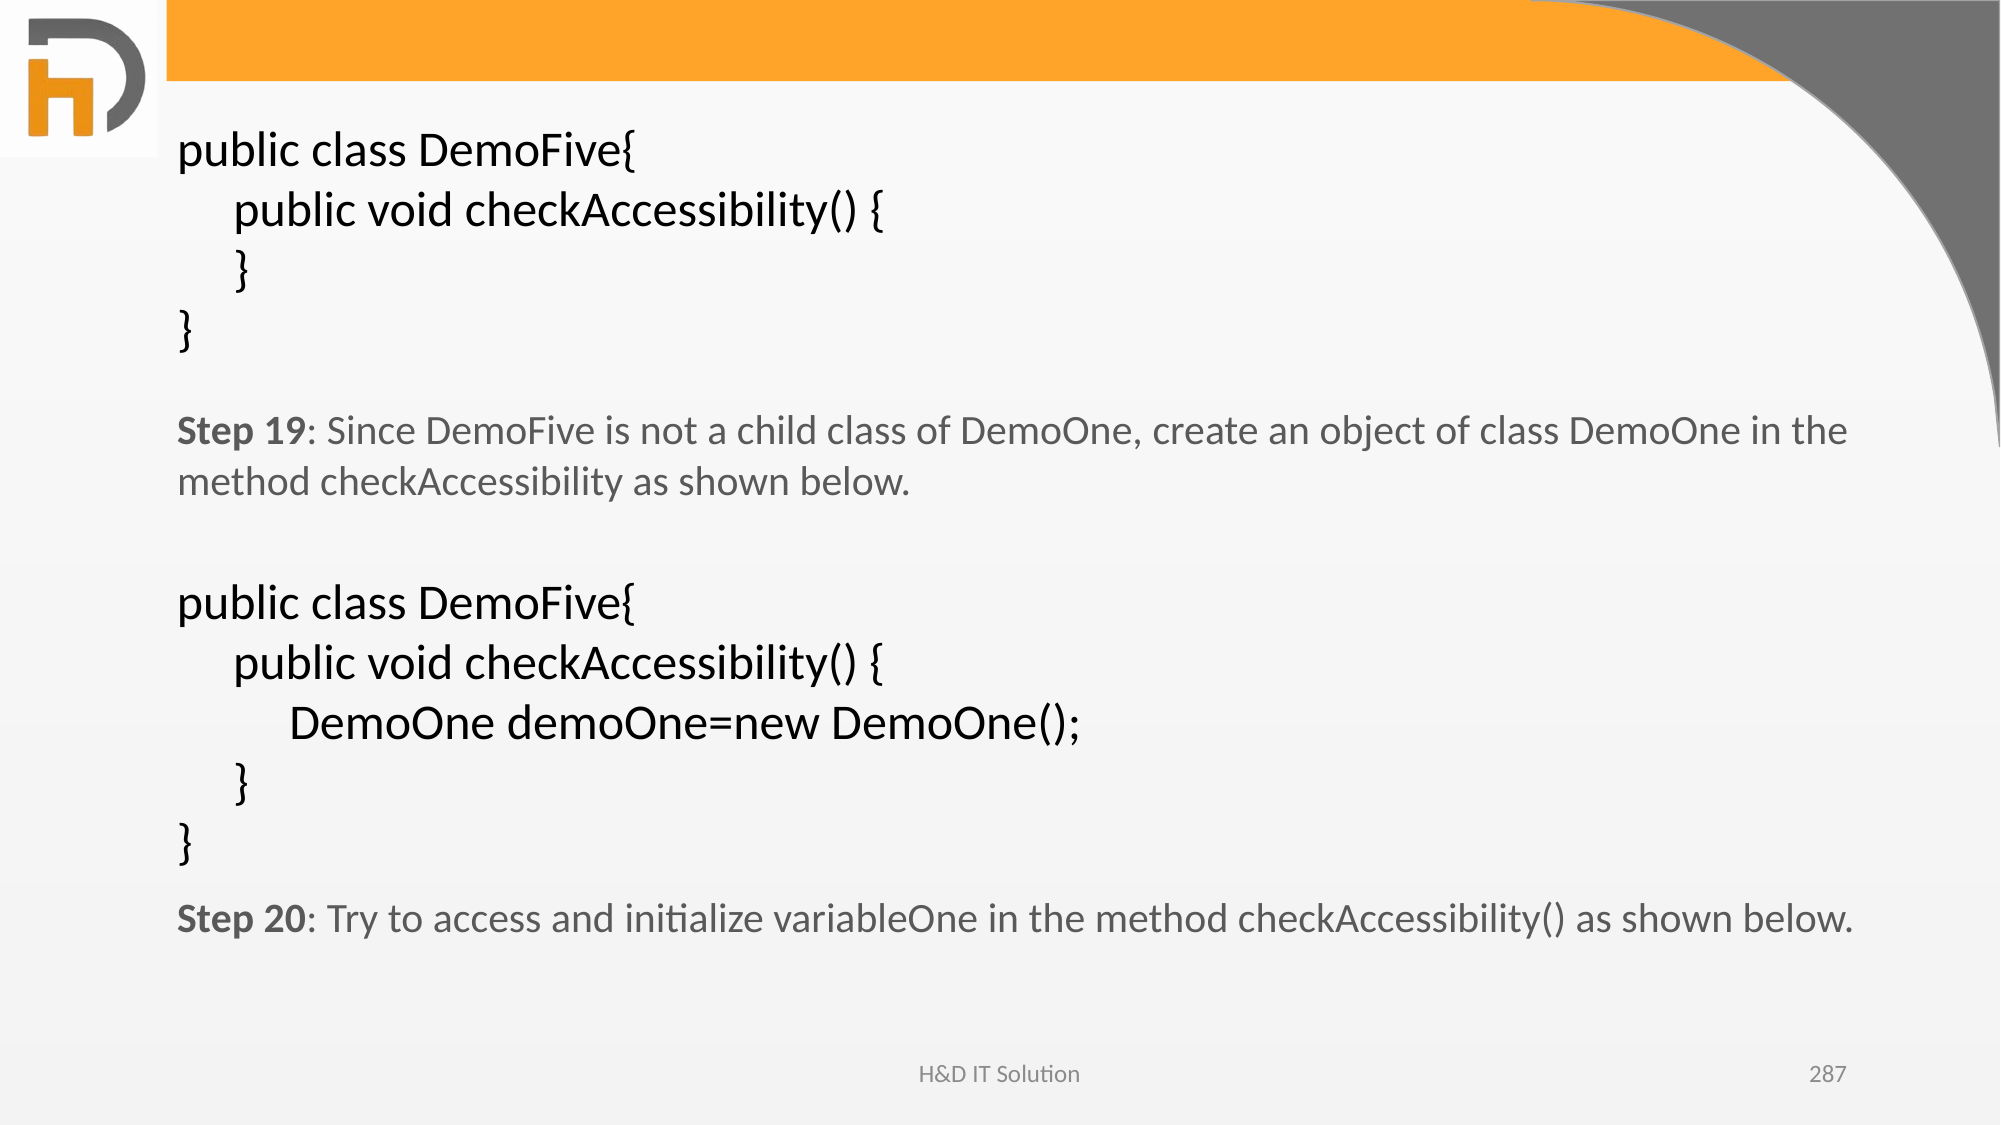

public class DemoFive{
     public void checkAccessibility() {
     }
}
Step 19: Since DemoFive is not a child class of DemoOne, create an object of class DemoOne in the method checkAccessibility as shown below.
public class DemoFive{
     public void checkAccessibility() {
          DemoOne demoOne=new DemoOne();
     }
}
Step 20: Try to access and initialize variableOne in the method checkAccessibility() as shown below.
H&D IT Solution
287